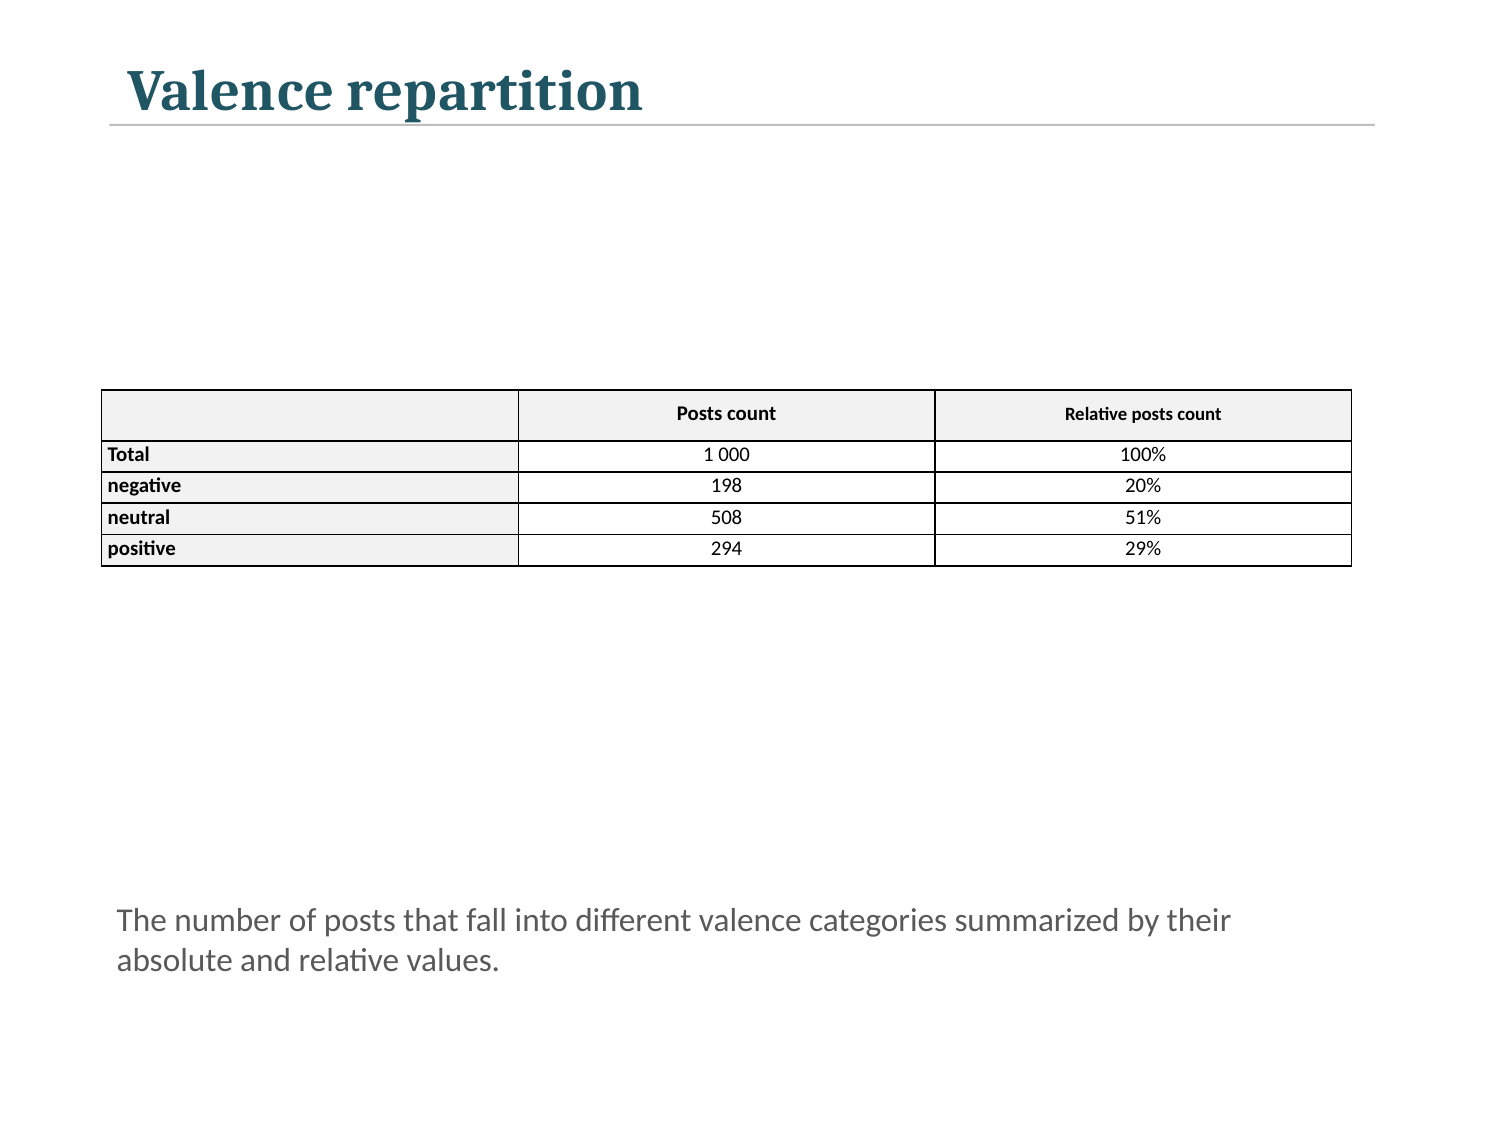

Valence repartition
|  | Posts count | Relative posts count |
| --- | --- | --- |
| Total | 1 000 | 100% |
| negative | 198 | 20% |
| neutral | 508 | 51% |
| positive | 294 | 29% |
The number of posts that fall into different valence categories summarized by their absolute and relative values.